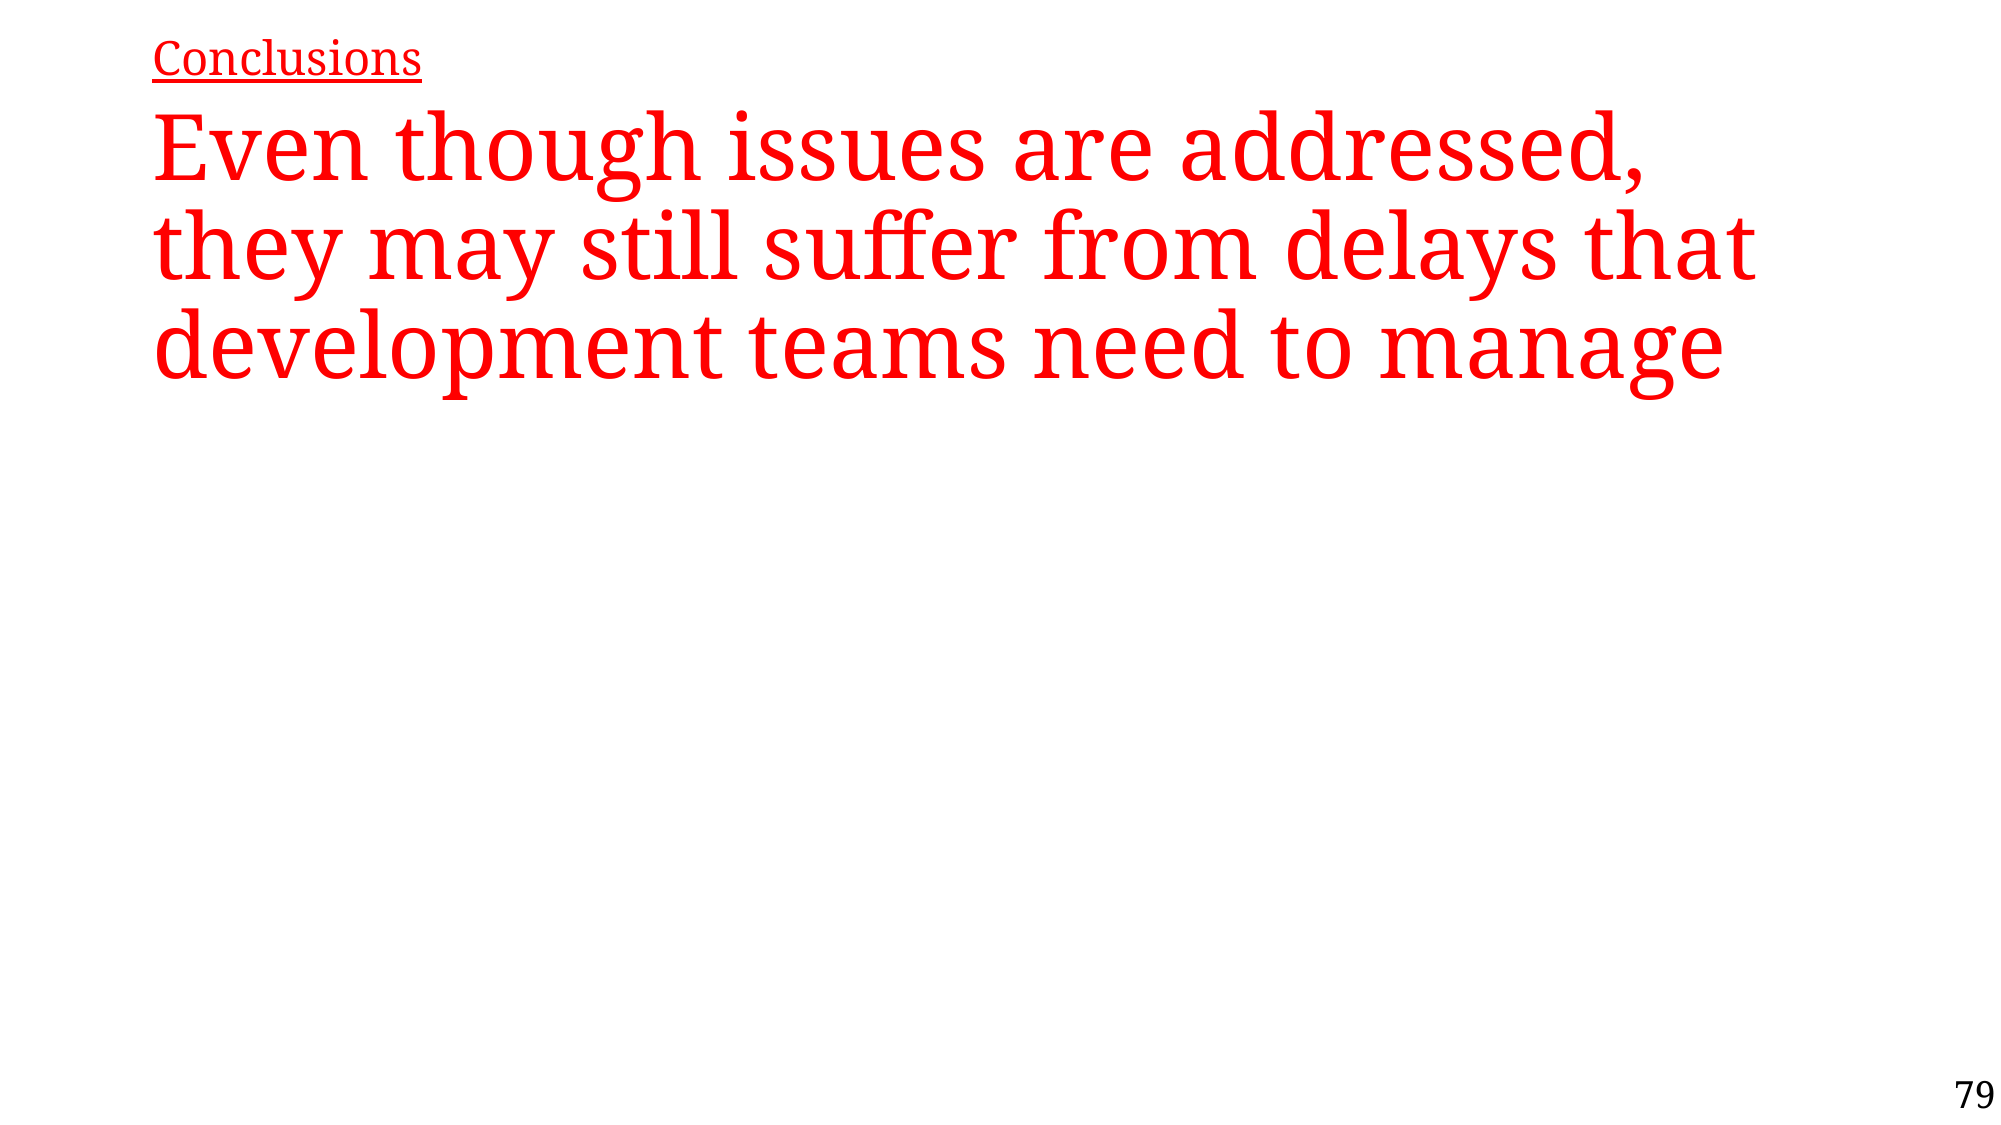

Conclusions
# Even though issues are addressed, they may still suffer from delays that development teams need to manage
79